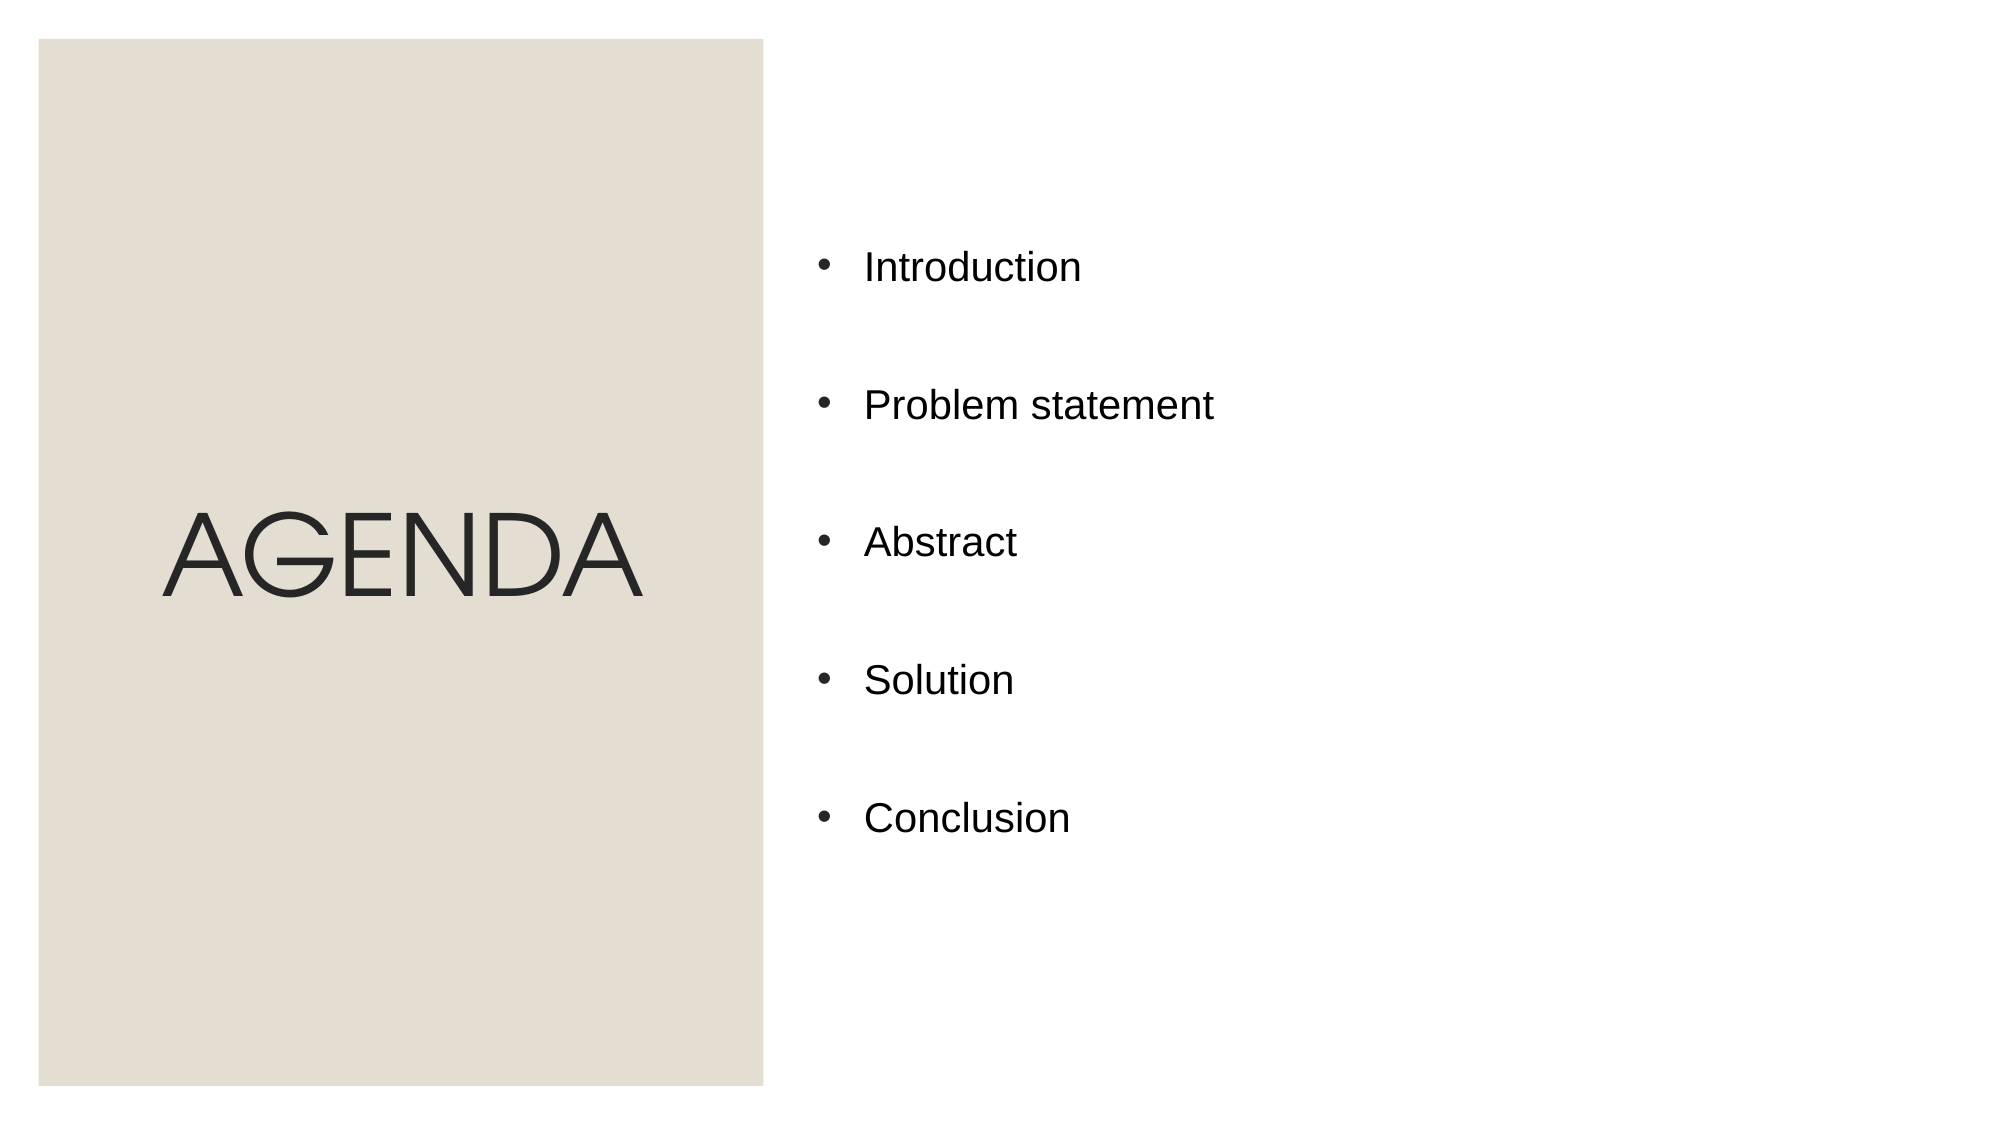

# AGENDA

Introduction

Problem statement

Abstract

Solution

Conclusion